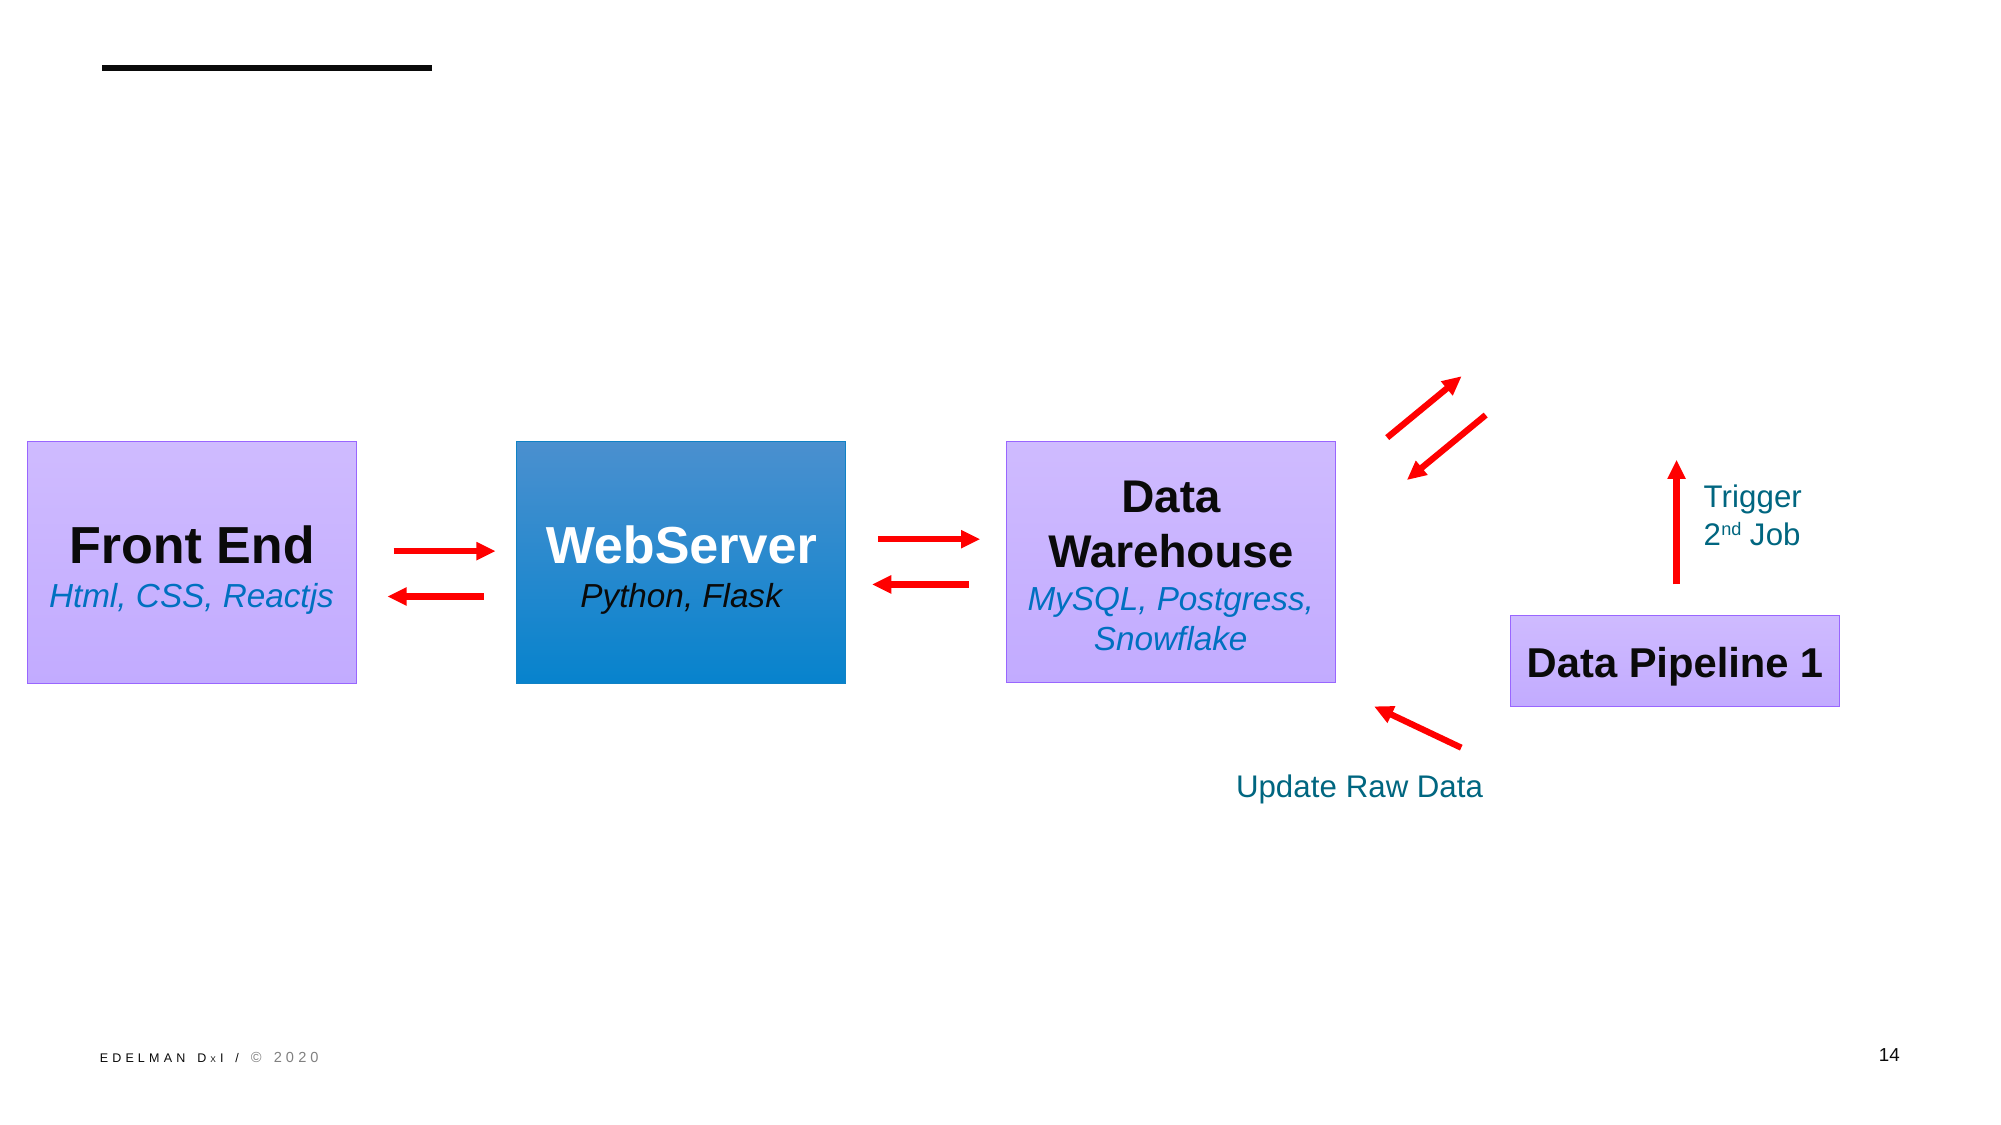

Data
Warehouse
MySQL, Postgress, Snowflake
Front End
Html, CSS, Reactjs
WebServer
Python, Flask
Trigger
2nd Job
Data Pipeline 1
Update Raw Data
14